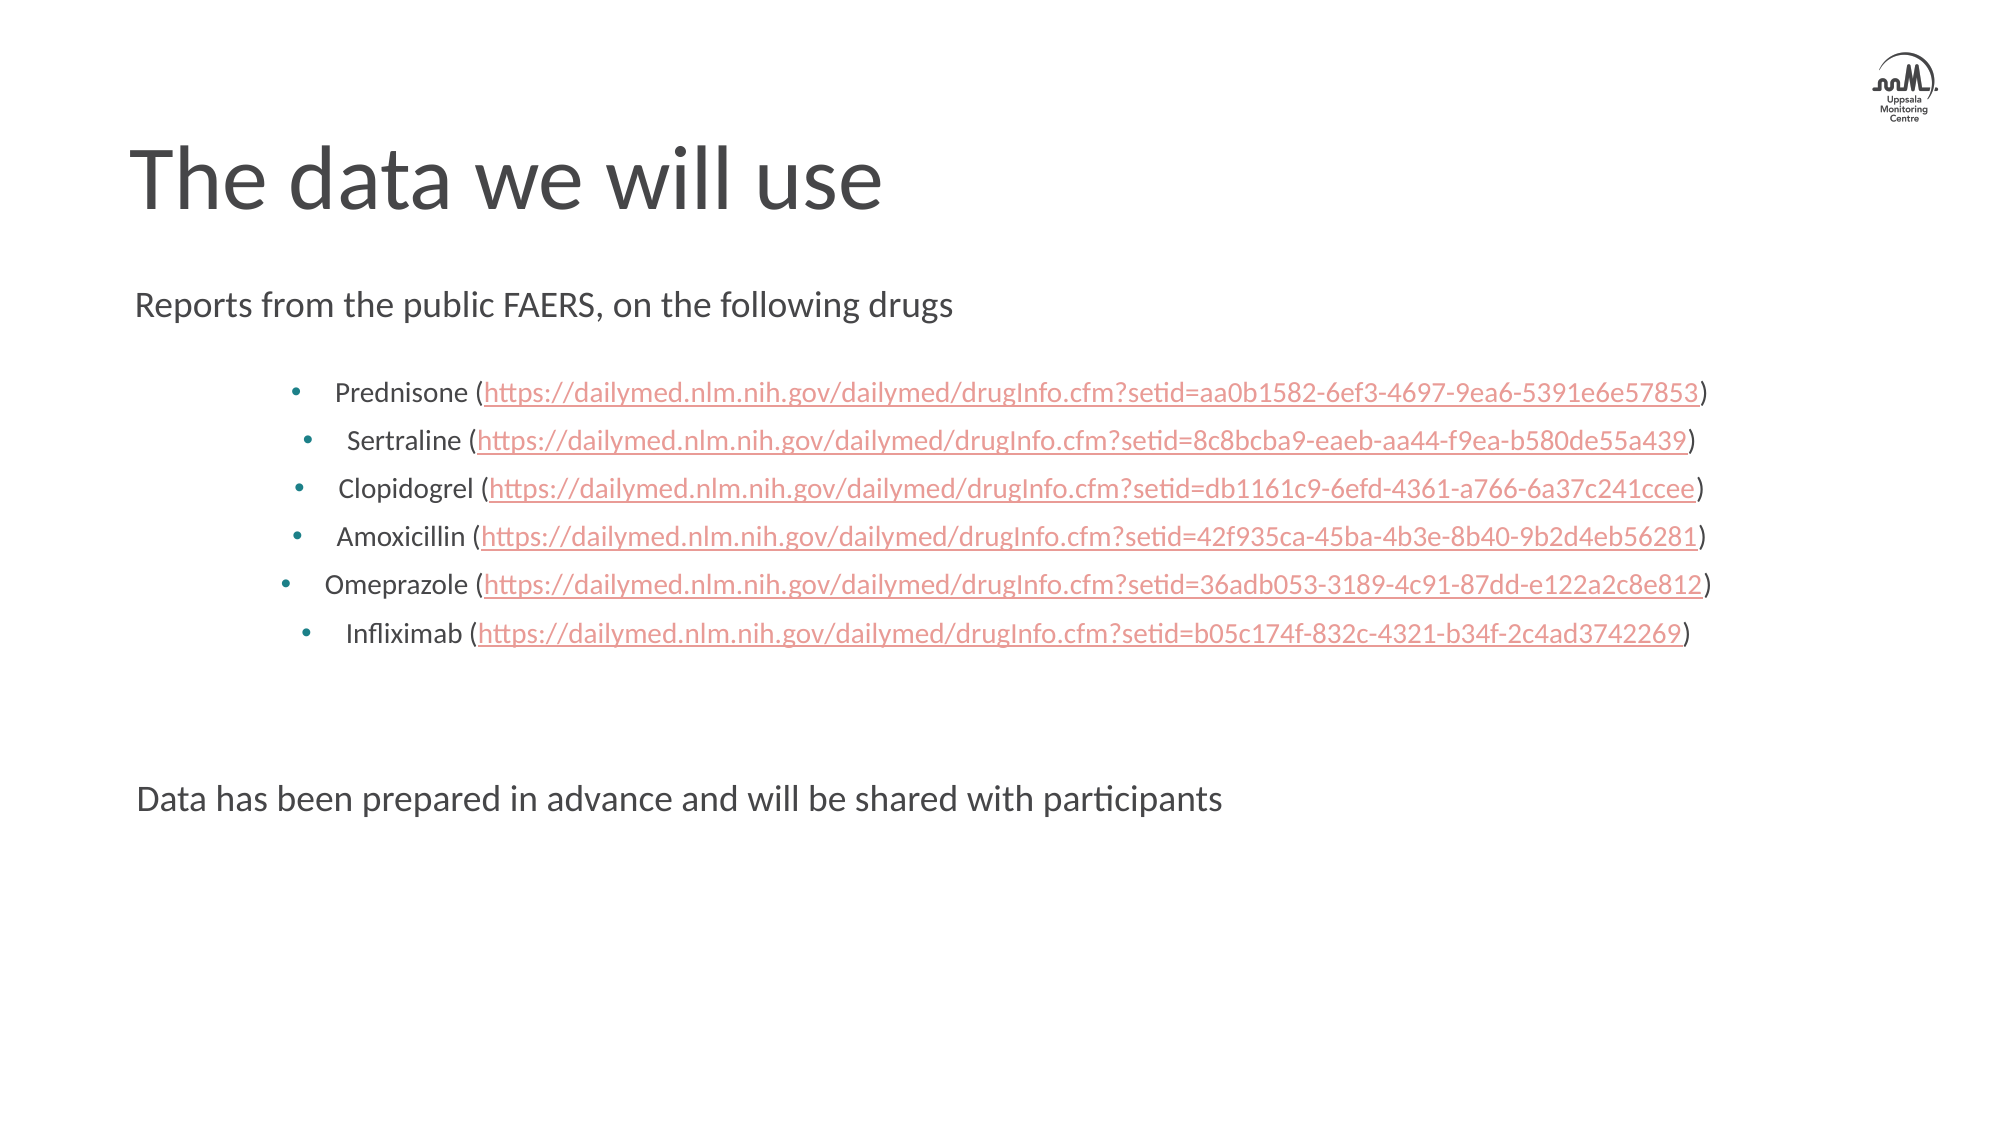

The data we will use
Reports from the public FAERS, on the following drugs
Prednisone (https://dailymed.nlm.nih.gov/dailymed/drugInfo.cfm?setid=aa0b1582-6ef3-4697-9ea6-5391e6e57853)
Sertraline (https://dailymed.nlm.nih.gov/dailymed/drugInfo.cfm?setid=8c8bcba9-eaeb-aa44-f9ea-b580de55a439)
Clopidogrel (https://dailymed.nlm.nih.gov/dailymed/drugInfo.cfm?setid=db1161c9-6efd-4361-a766-6a37c241ccee)
Amoxicillin (https://dailymed.nlm.nih.gov/dailymed/drugInfo.cfm?setid=42f935ca-45ba-4b3e-8b40-9b2d4eb56281)
Omeprazole (https://dailymed.nlm.nih.gov/dailymed/drugInfo.cfm?setid=36adb053-3189-4c91-87dd-e122a2c8e812)
Infliximab (https://dailymed.nlm.nih.gov/dailymed/drugInfo.cfm?setid=b05c174f-832c-4321-b34f-2c4ad3742269)
Data has been prepared in advance and will be shared with participants